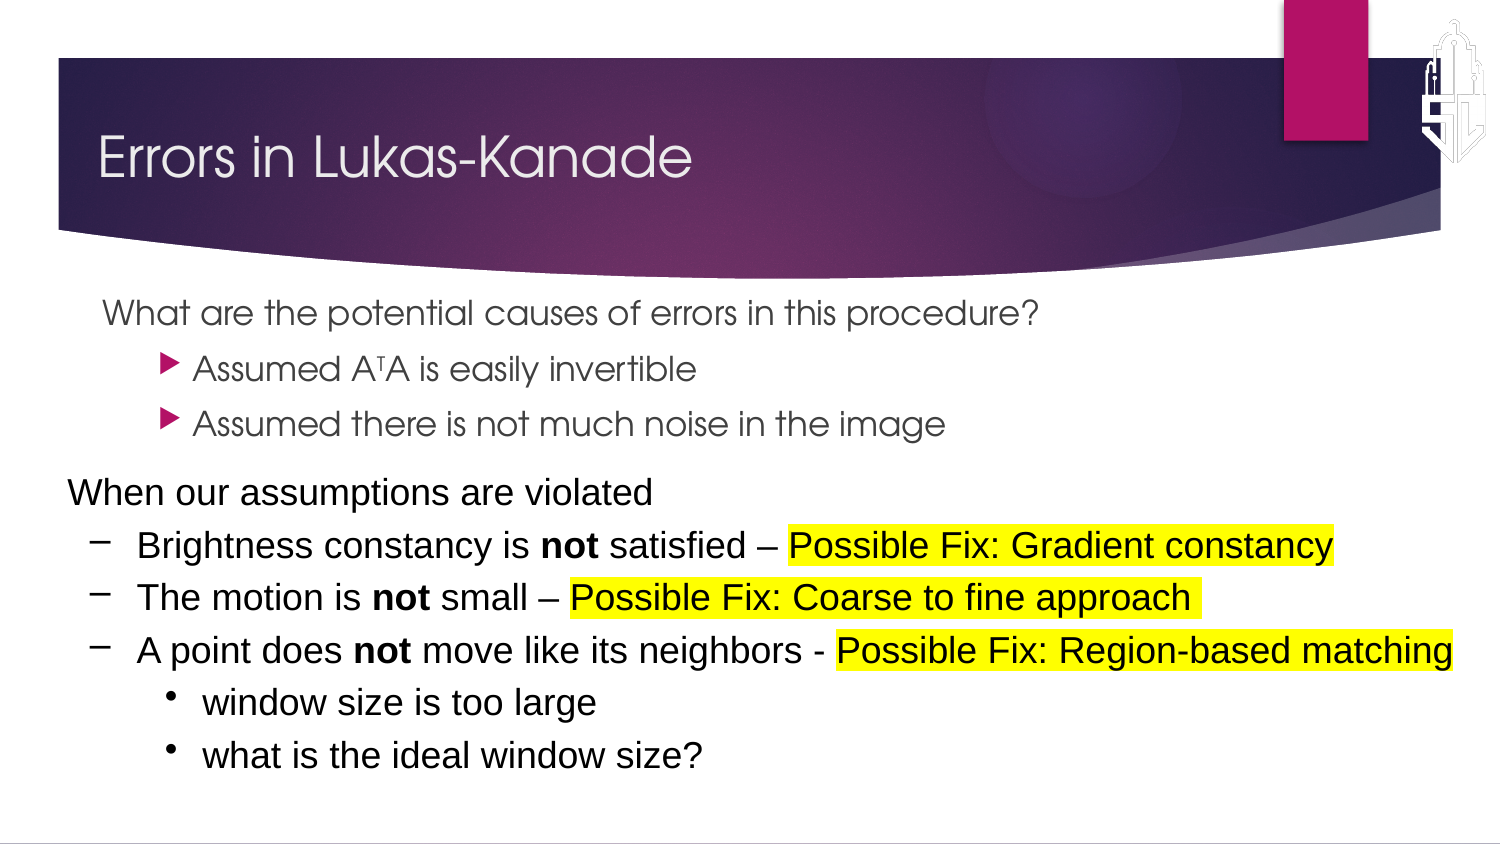

# Errors in Lukas-Kanade
What are the potential causes of errors in this procedure?
Assumed ATA is easily invertible
Assumed there is not much noise in the image

     When our assumptions are violated
Brightness constancy is not satisfied – Possible Fix: Gradient constancy
The motion is not small – Possible Fix: Coarse to fine approach
A point does not move like its neighbors - Possible Fix: Region-based matching
window size is too large
what is the ideal window size?
* From Khurram Hassan-Shafique CAP5415 Computer Vision 2003